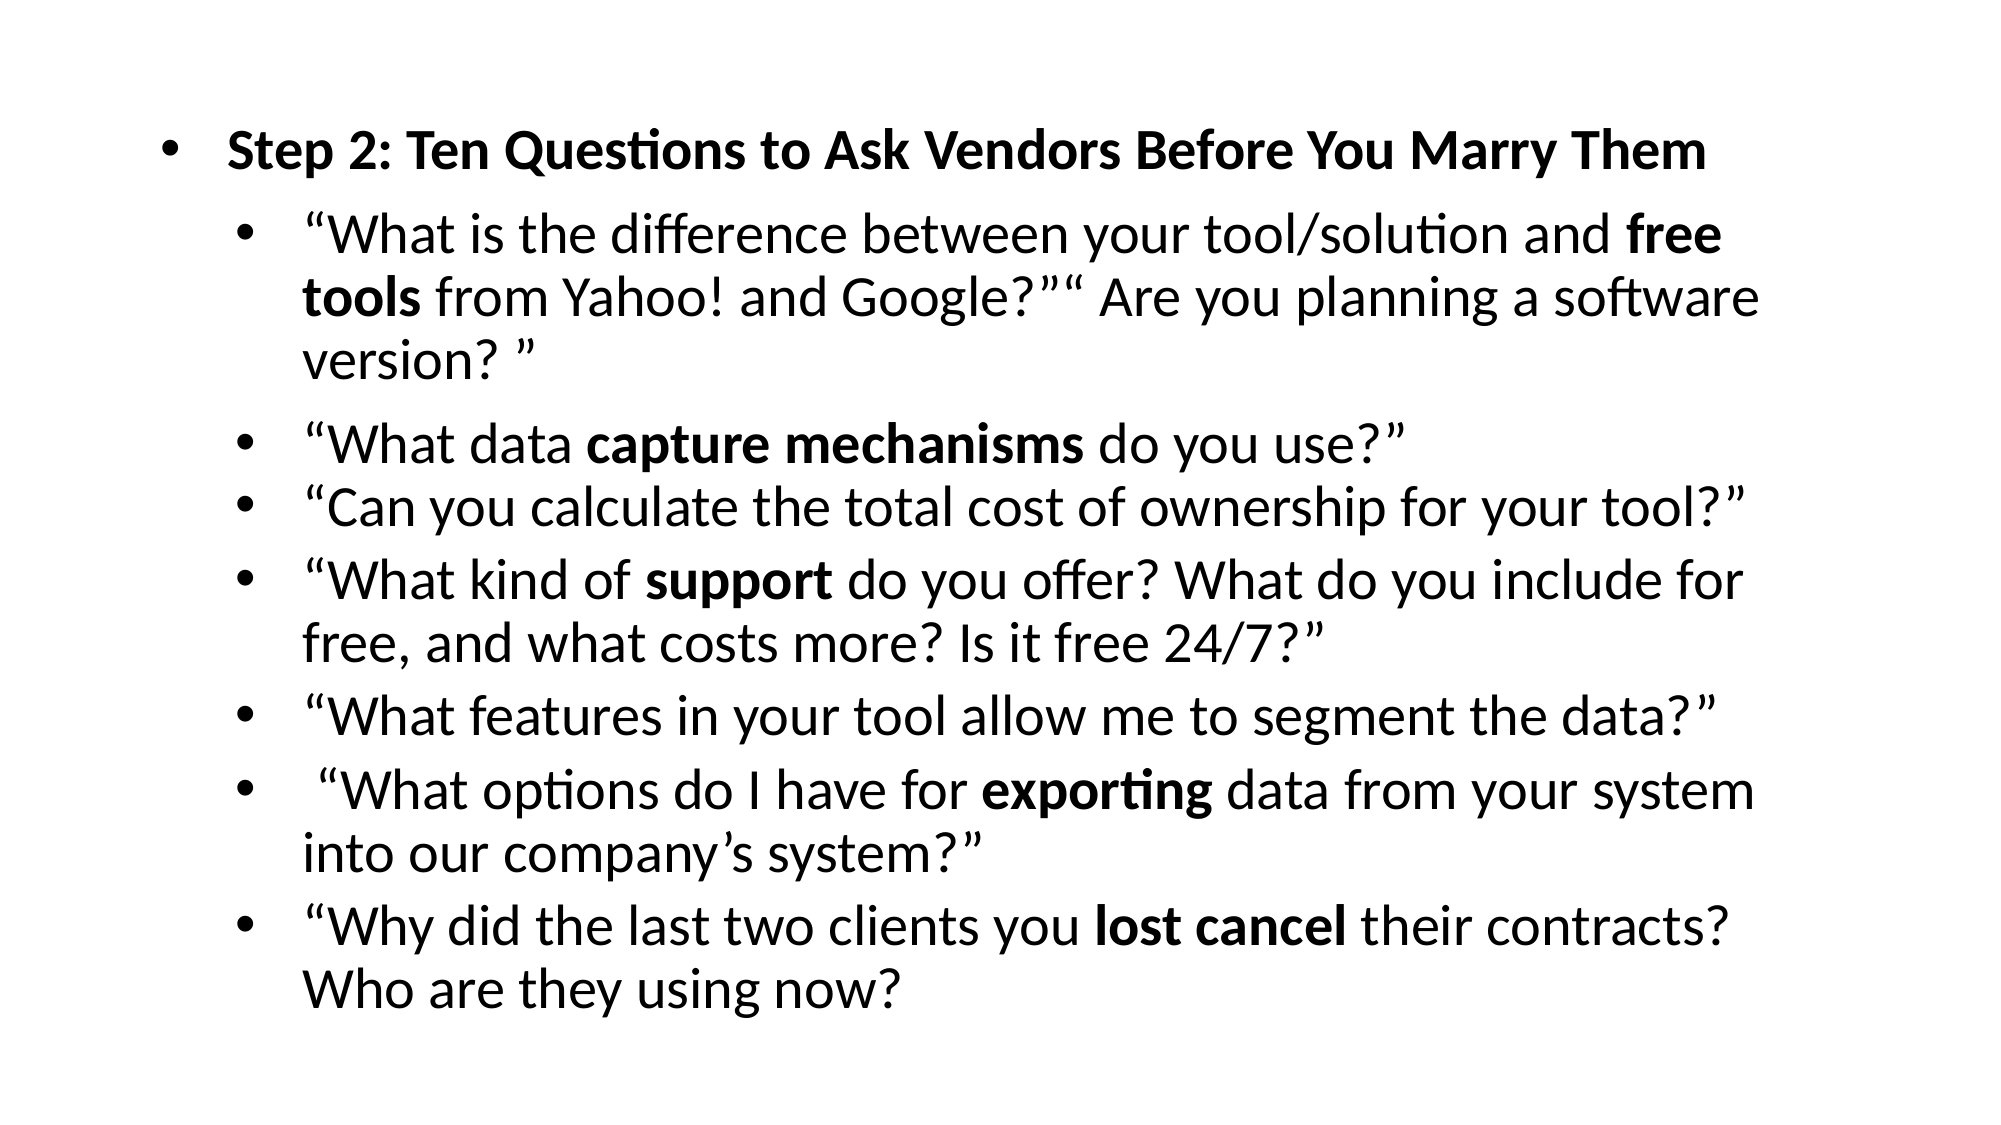

Step 2: Ten Questions to Ask Vendors Before You Marry Them
“What is the difference between your tool/solution and free tools from Yahoo! and Google?”“ Are you planning a software version? ”
“What data capture mechanisms do you use?”
“Can you calculate the total cost of ownership for your tool?”
“What kind of support do you offer? What do you include for free, and what costs more? Is it free 24/7?”
“What features in your tool allow me to segment the data?”
 “What options do I have for exporting data from your system into our company’s system?”
“Why did the last two clients you lost cancel their contracts? Who are they using now?